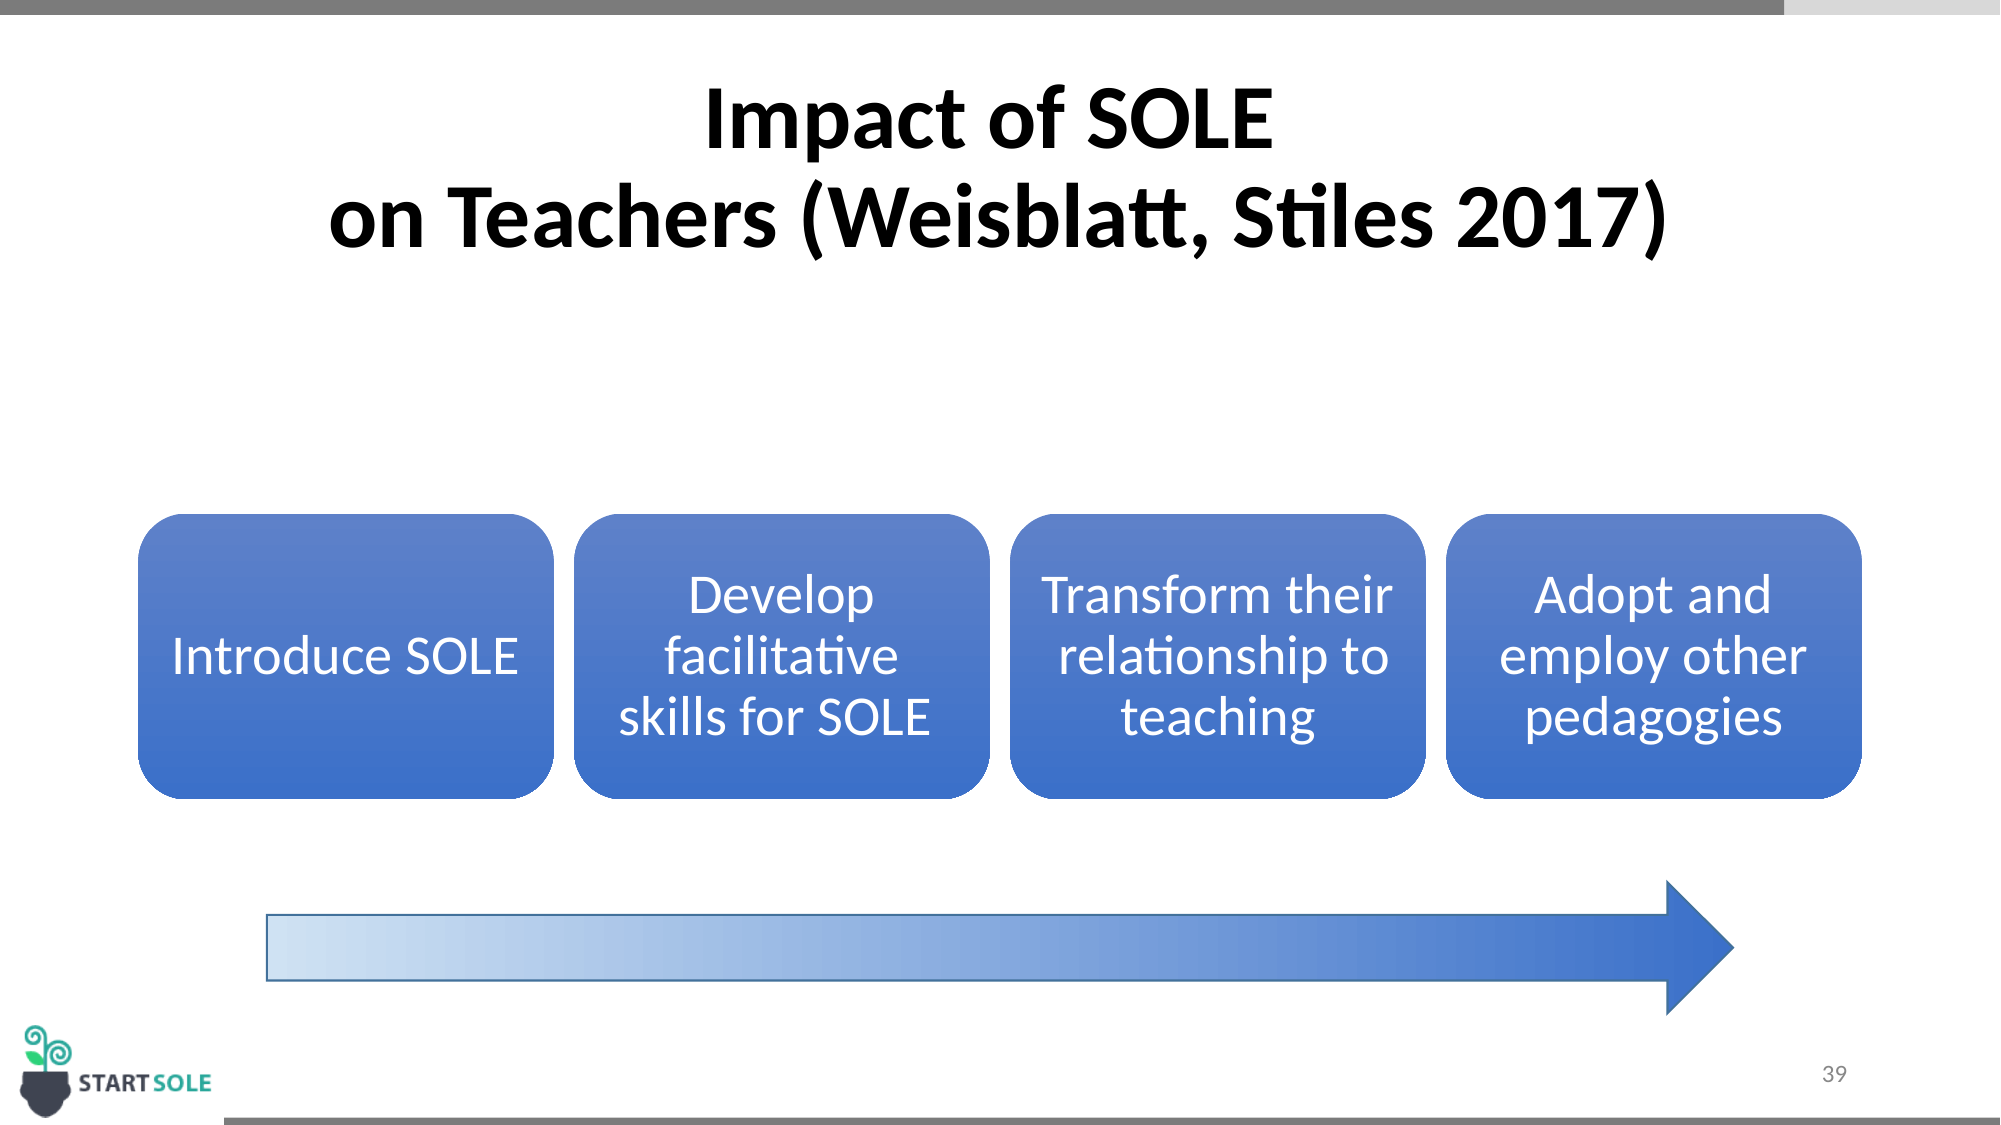

# Impact of SOLE on Teachers (Weisblatt, Stiles 2017)

Introduce SOLE
Develop facilitative skills for SOLE
Transform their  relationship to teaching
Adopt and employ other pedagogies

39